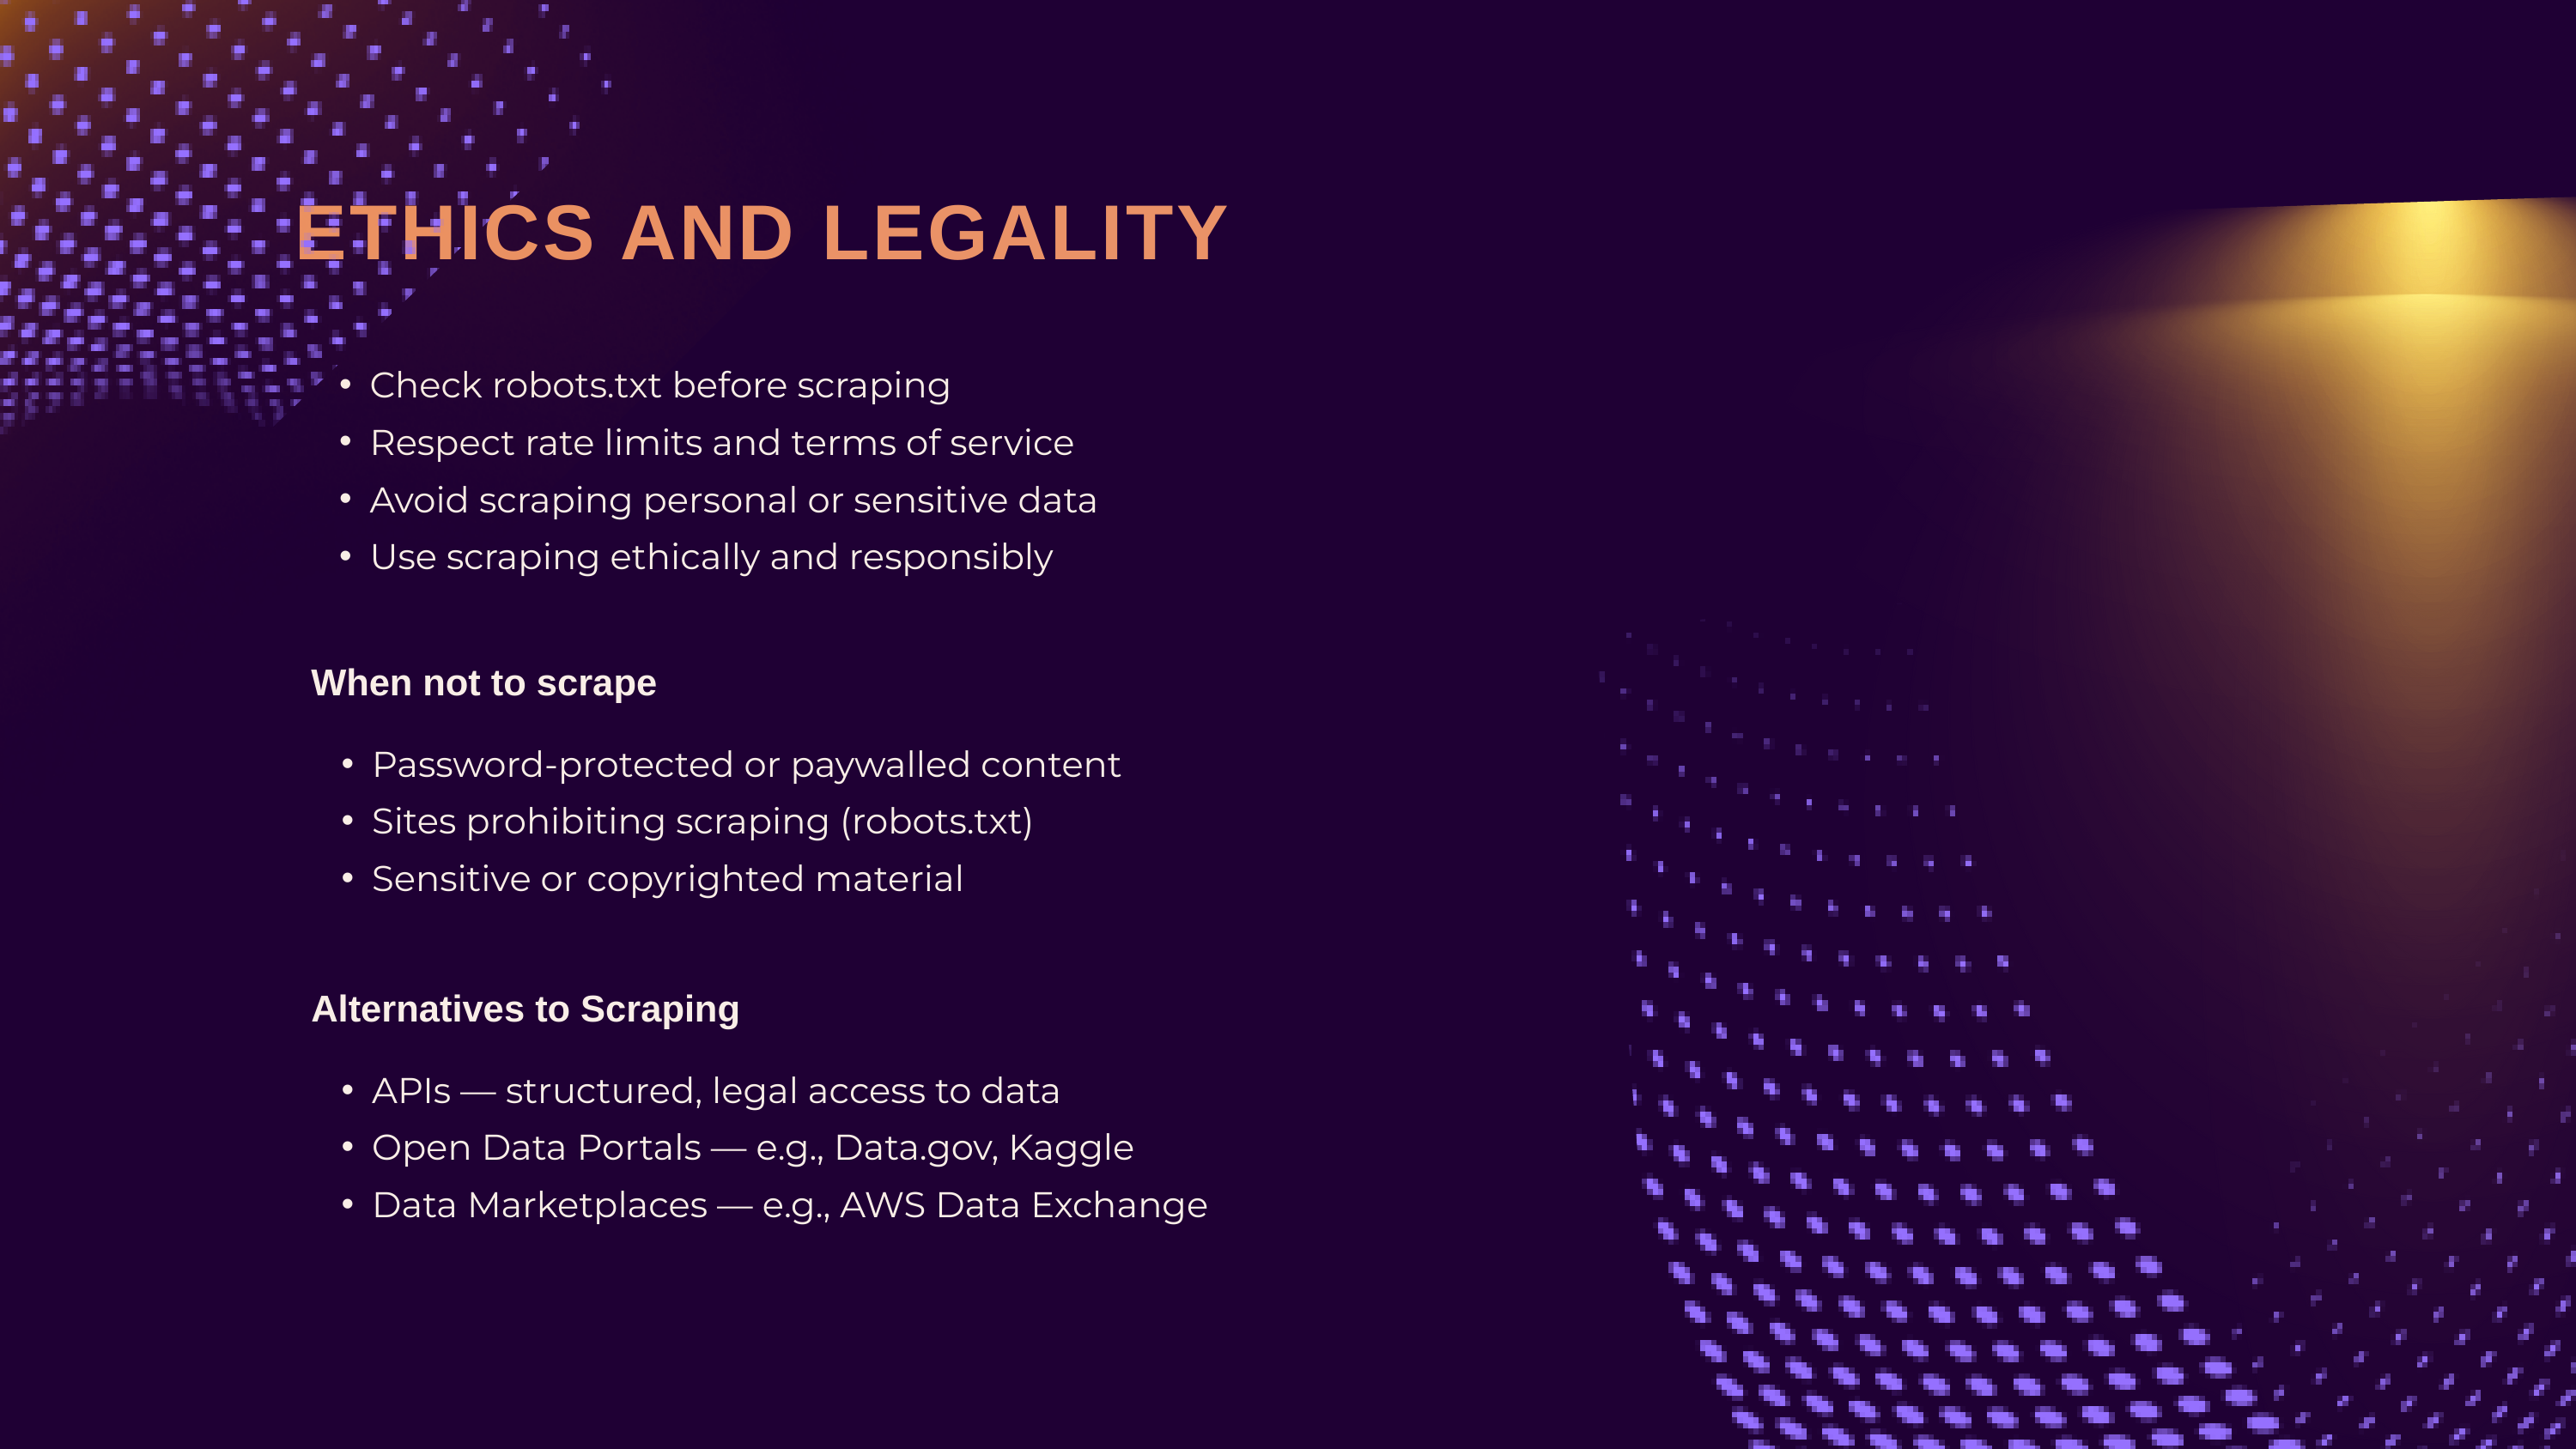

ETHICS AND LEGALITY

Check robots.txt before scraping
Respect rate limits and terms of service
Avoid scraping personal or sensitive data
Use scraping ethically and responsibly

When not to scrape
Password-protected or paywalled content
Sites prohibiting scraping (robots.txt)
Sensitive or copyrighted material
Alternatives to Scraping

APIs — structured, legal access to data
Open Data Portals — e.g., Data.gov, Kaggle
Data Marketplaces — e.g., AWS Data Exchange